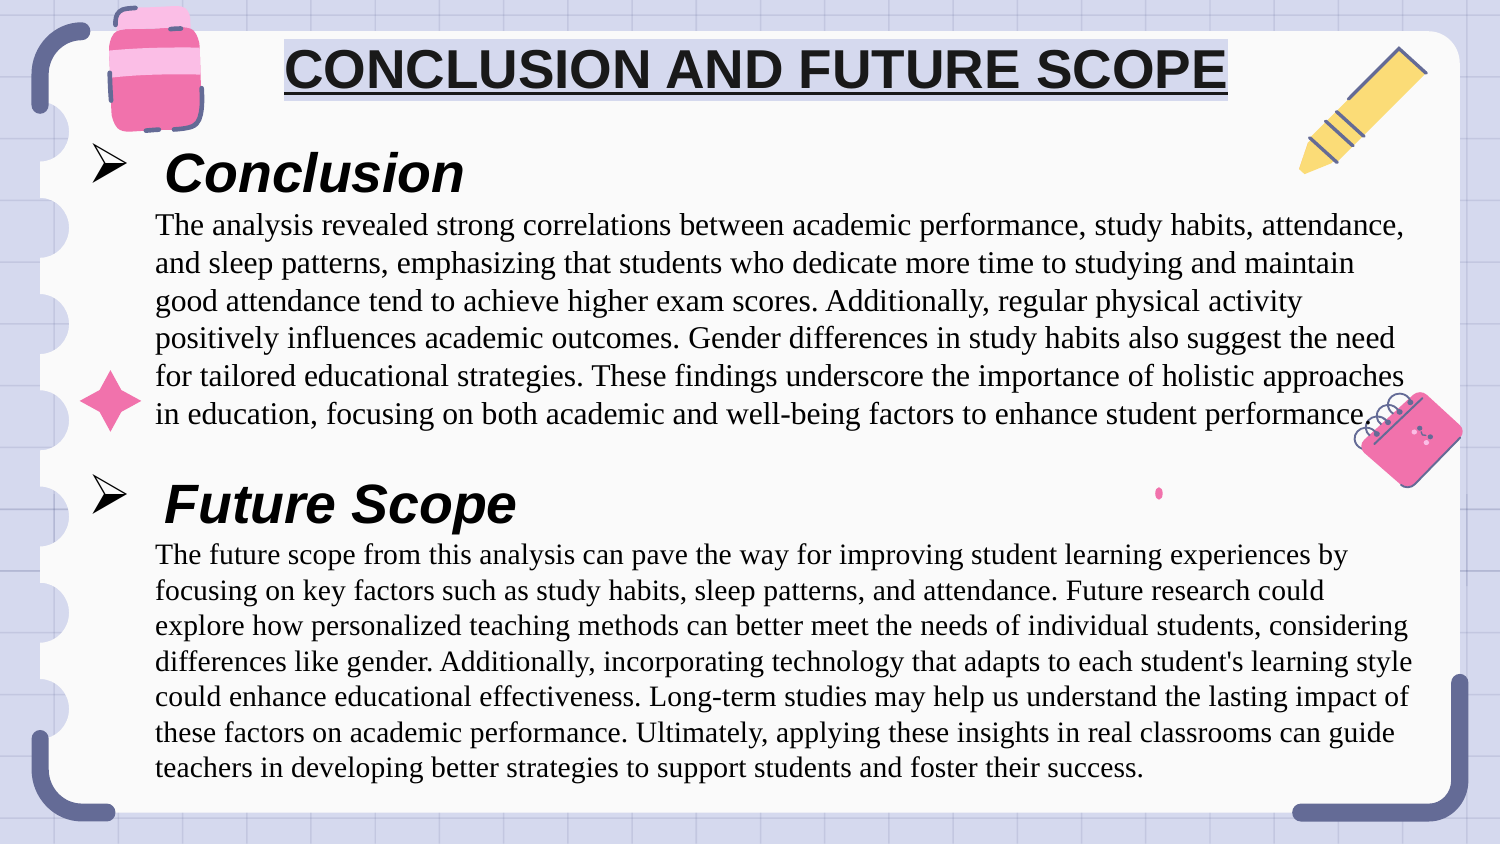

# CONCLUSION AND FUTURE SCOPE

Conclusion
The analysis revealed strong correlations between academic performance, study habits, attendance, and sleep patterns, emphasizing that students who dedicate more time to studying and maintain good attendance tend to achieve higher exam scores. Additionally, regular physical activity positively influences academic outcomes. Gender differences in study habits also suggest the need for tailored educational strategies. These findings underscore the importance of holistic approaches in education, focusing on both academic and well-being factors to enhance student performance.

Future Scope
The future scope from this analysis can pave the way for improving student learning experiences by focusing on key factors such as study habits, sleep patterns, and attendance. Future research could explore how personalized teaching methods can better meet the needs of individual students, considering differences like gender. Additionally, incorporating technology that adapts to each student's learning style could enhance educational effectiveness. Long-term studies may help us understand the lasting impact of these factors on academic performance. Ultimately, applying these insights in real classrooms can guide teachers in developing better strategies to support students and foster their success.